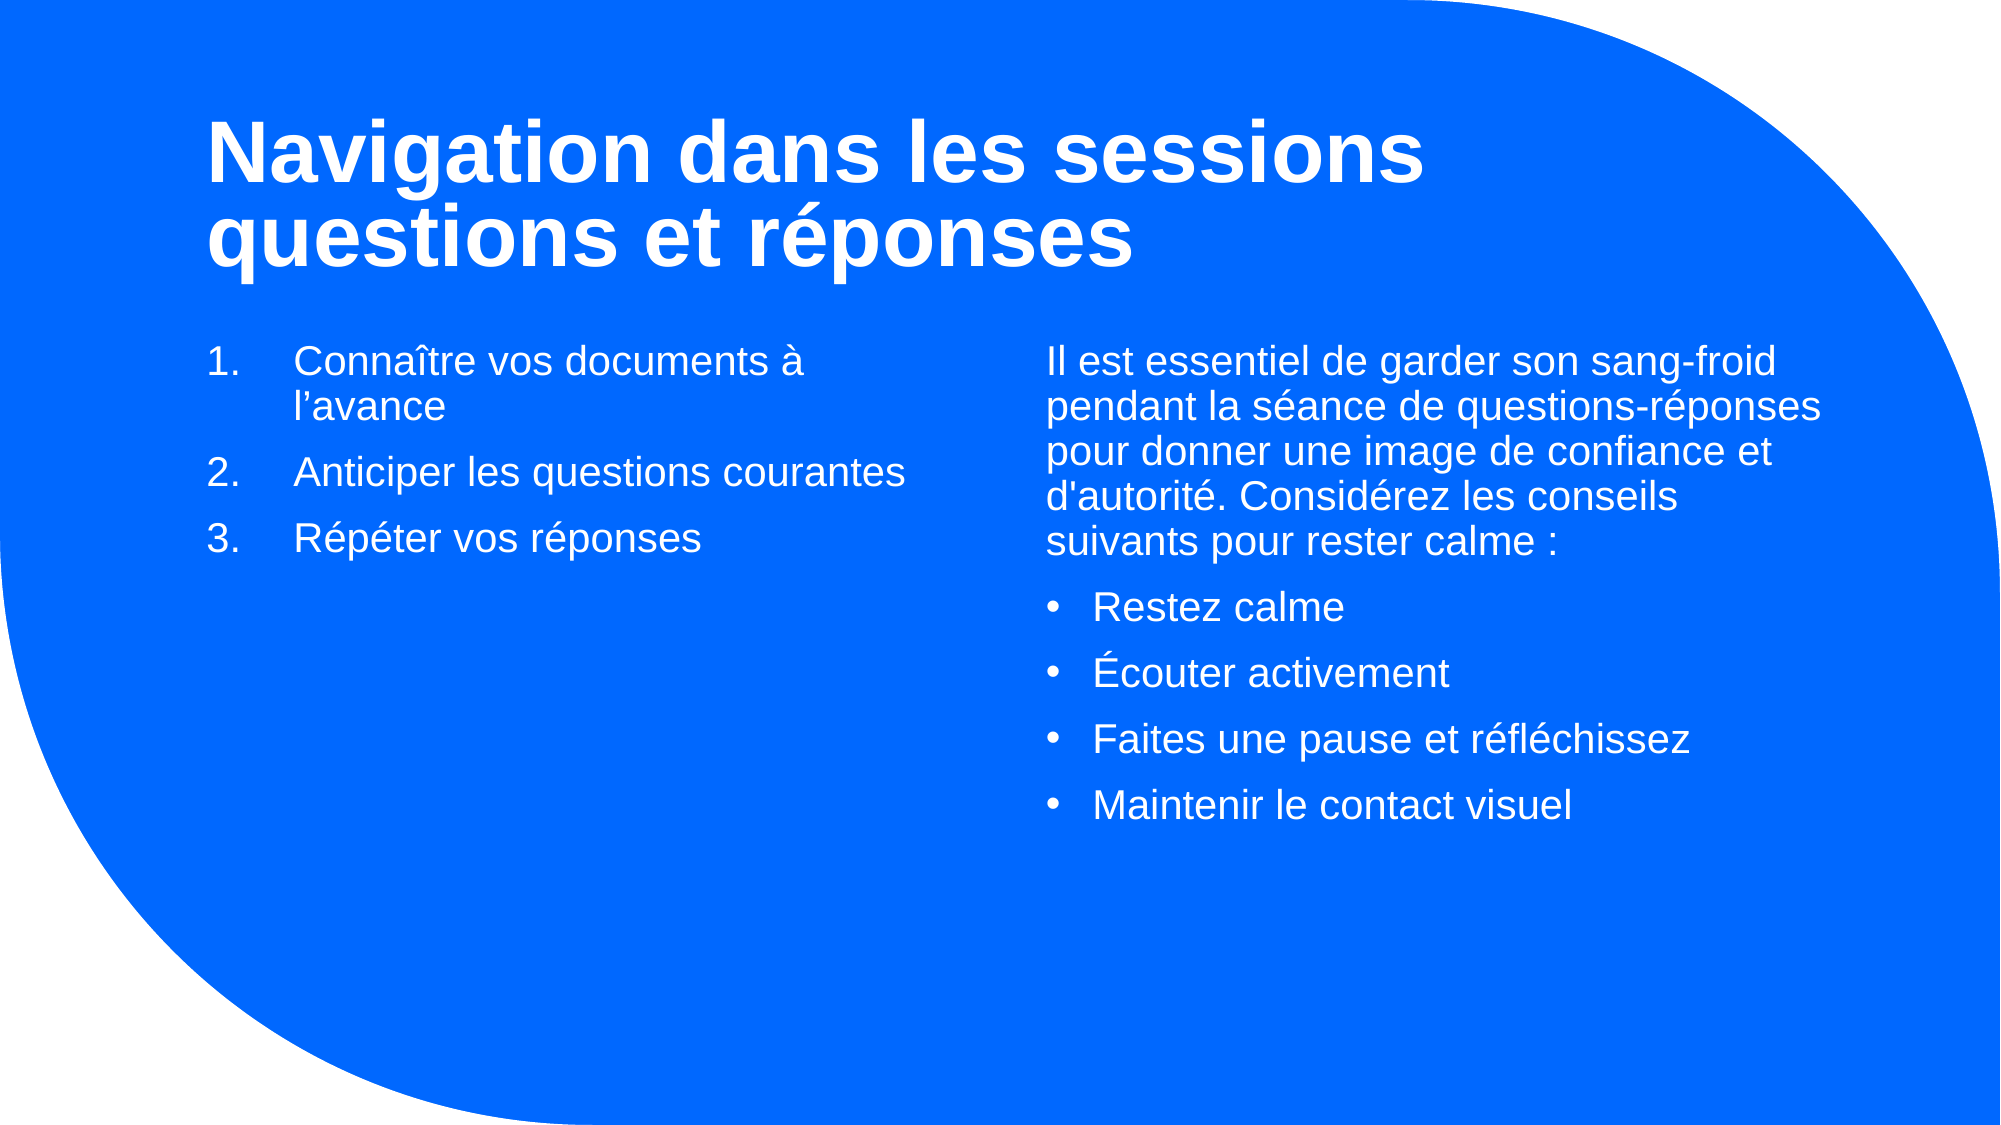

# Navigation dans les sessions questions et réponses
Connaître vos documents à l’avance
Anticiper les questions courantes
Répéter vos réponses
Il est essentiel de garder son sang-froid pendant la séance de questions-réponses pour donner une image de confiance et d'autorité. Considérez les conseils suivants pour rester calme :
Restez calme
Écouter activement
Faites une pause et réfléchissez
Maintenir le contact visuel